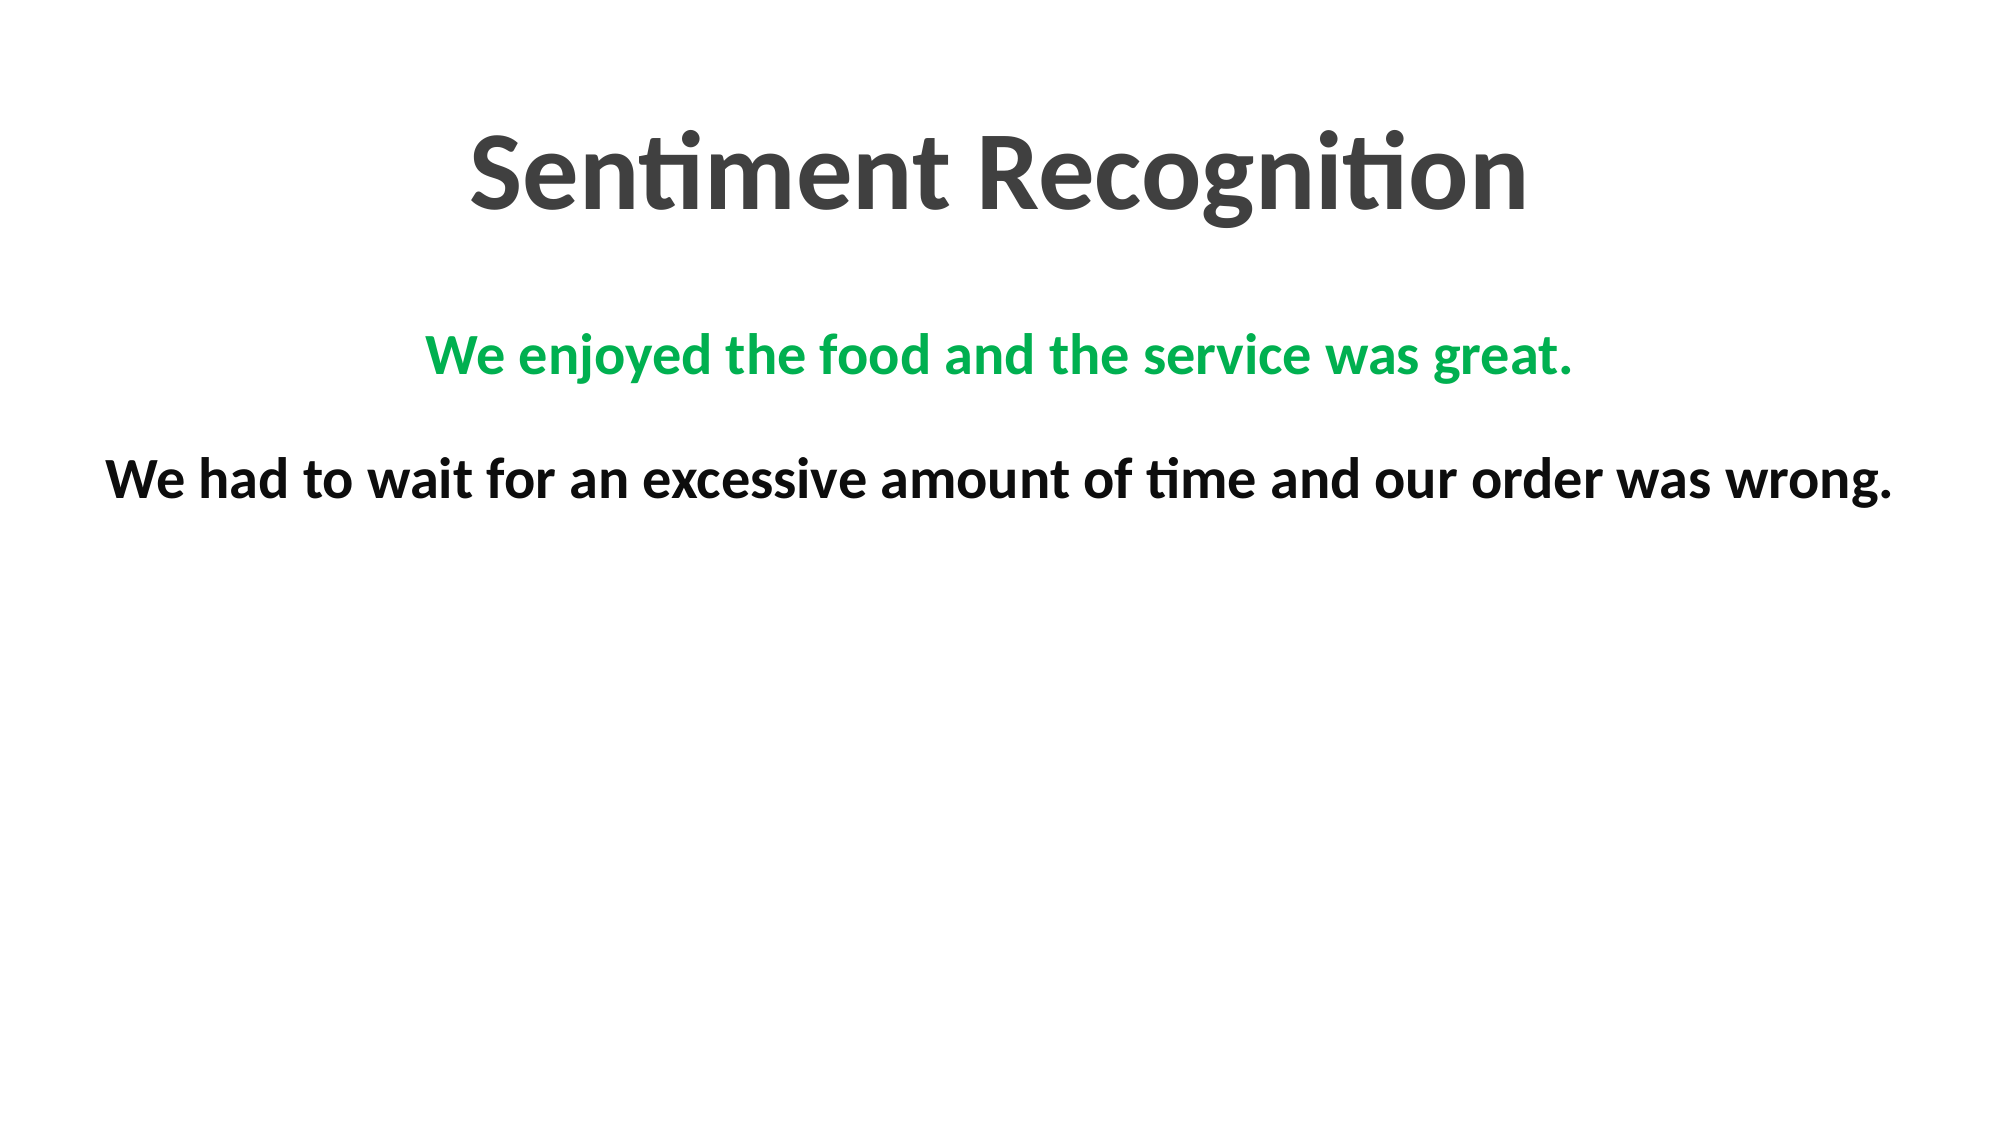

Sentiment Recognition
We enjoyed the food and the service was great.
We had to wait for an excessive amount of time and our order was wrong.